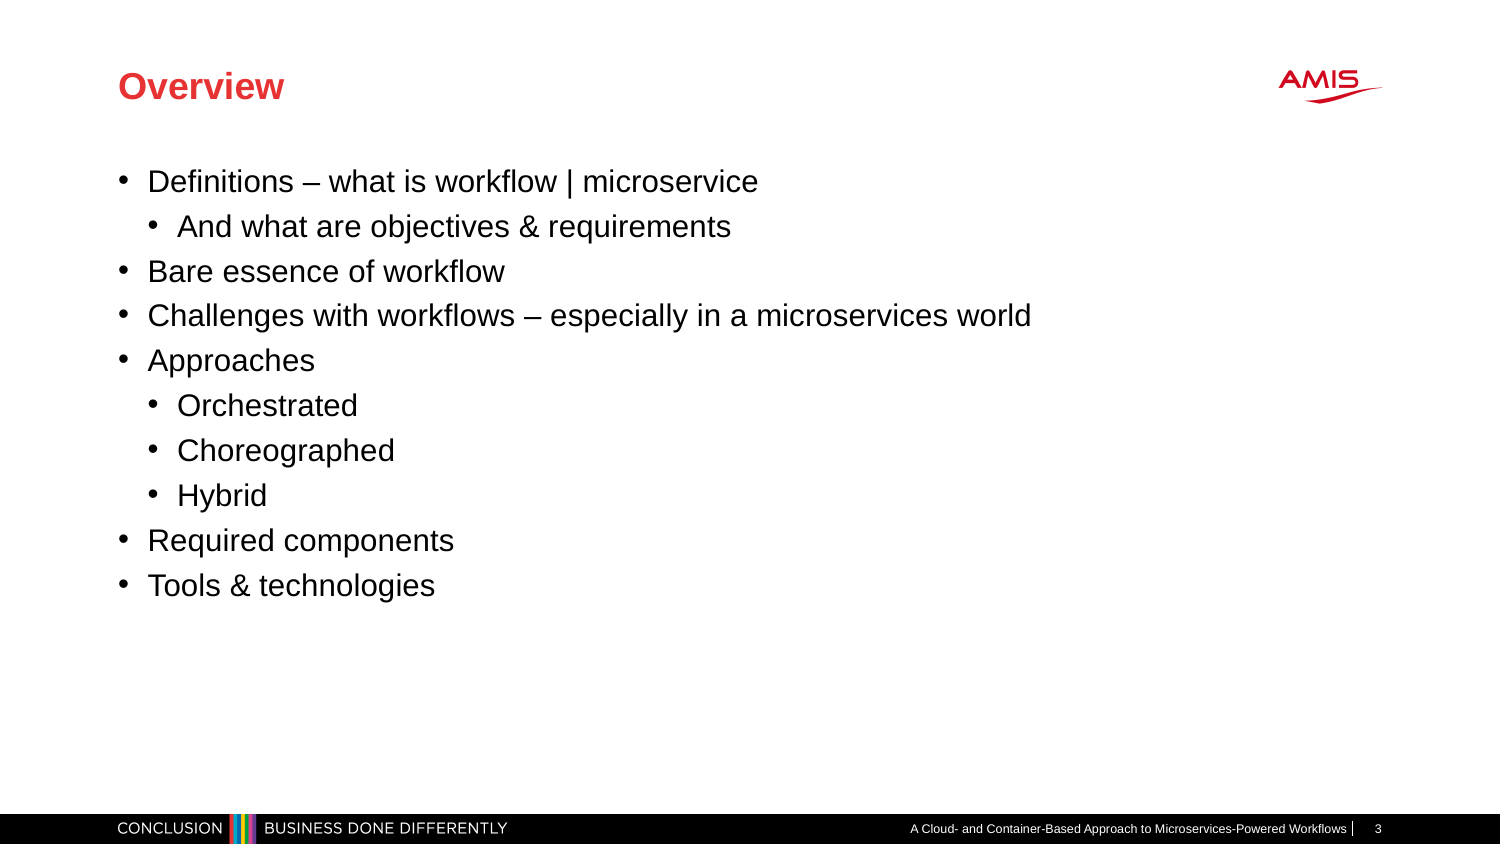

# Overview
Definitions – what is workflow | microservice
And what are objectives & requirements
Bare essence of workflow
Challenges with workflows – especially in a microservices world
Approaches
Orchestrated
Choreographed
Hybrid
Required components
Tools & technologies

A Cloud- and Container-Based Approach to Microservices-Powered Workflows
3